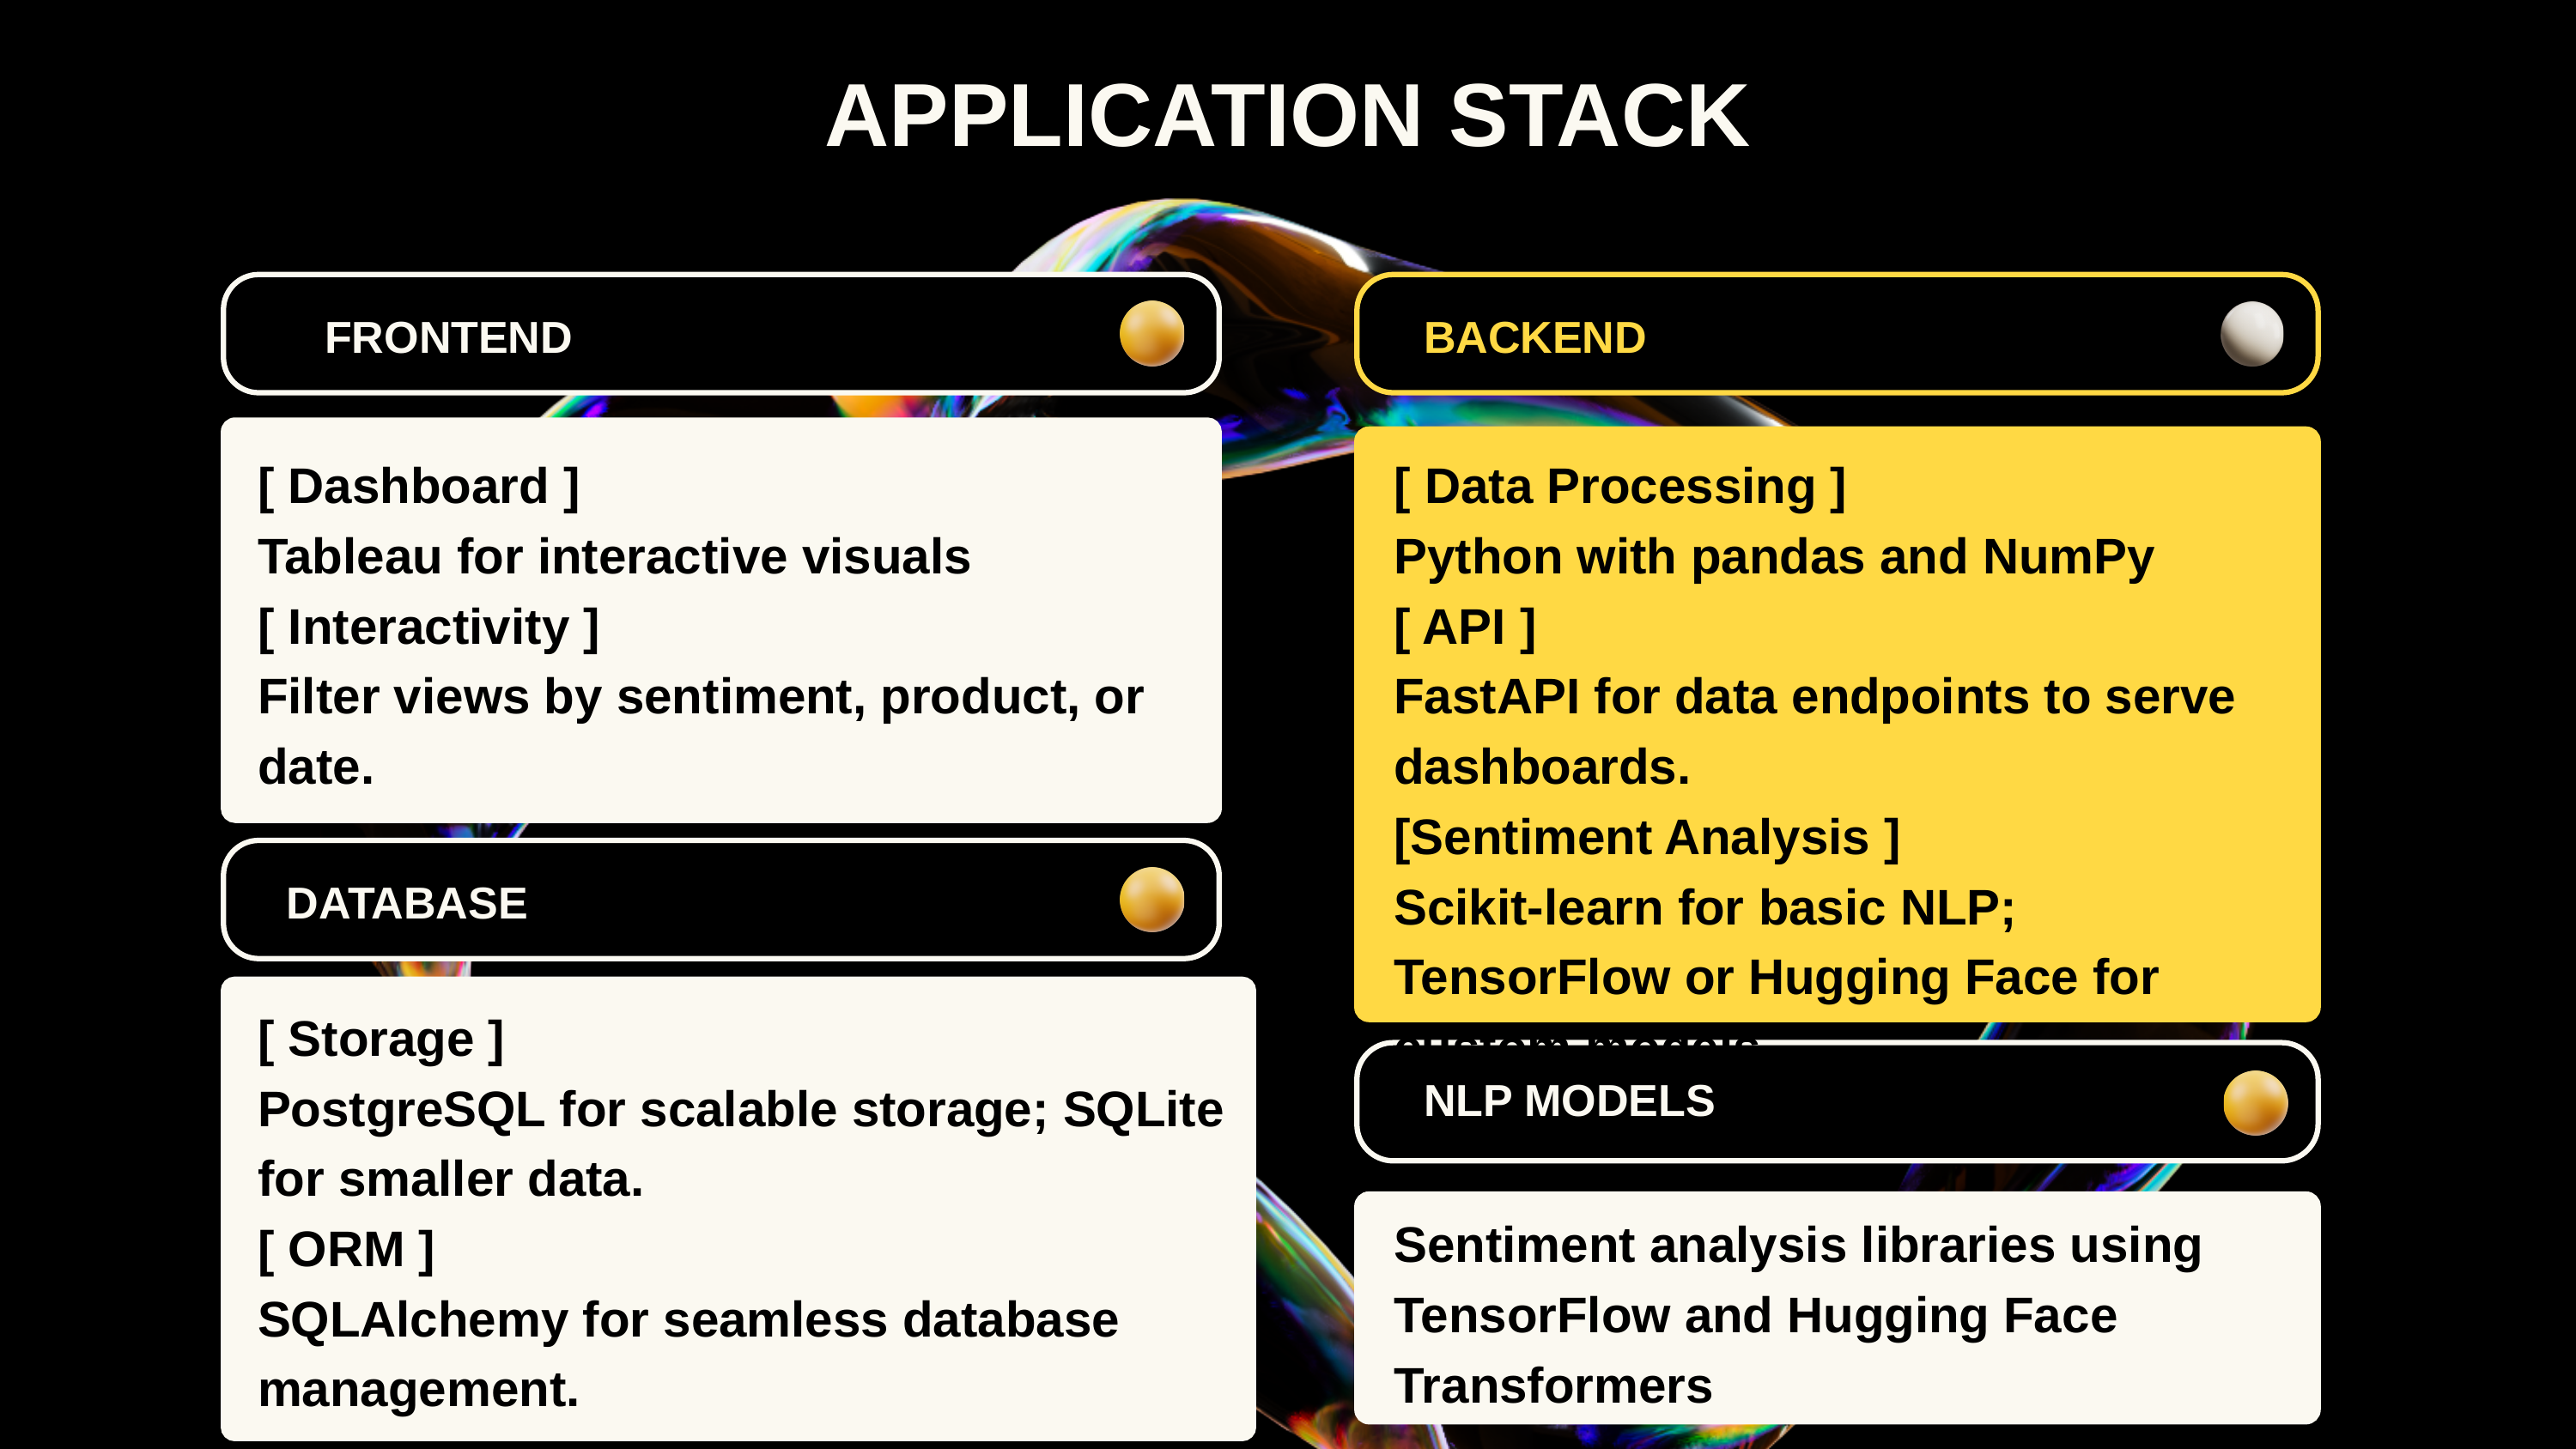

APPLICATION STACK

FRONTEND
BACKEND

[ Dashboard ]
Tableau for interactive visuals
[ Interactivity ]
Filter views by sentiment, product, or date.

[ Data Processing ]
Python with pandas and NumPy
[ API ]
FastAPI for data endpoints to serve dashboards.
[Sentiment Analysis ]
Scikit-learn for basic NLP; TensorFlow or Hugging Face for custom models.

DATABASE

[ Storage ]
PostgreSQL for scalable storage; SQLite for smaller data.
[ ORM ]
SQLAlchemy for seamless database management.

NLP MODELS

Sentiment analysis libraries using TensorFlow and Hugging Face Transformers